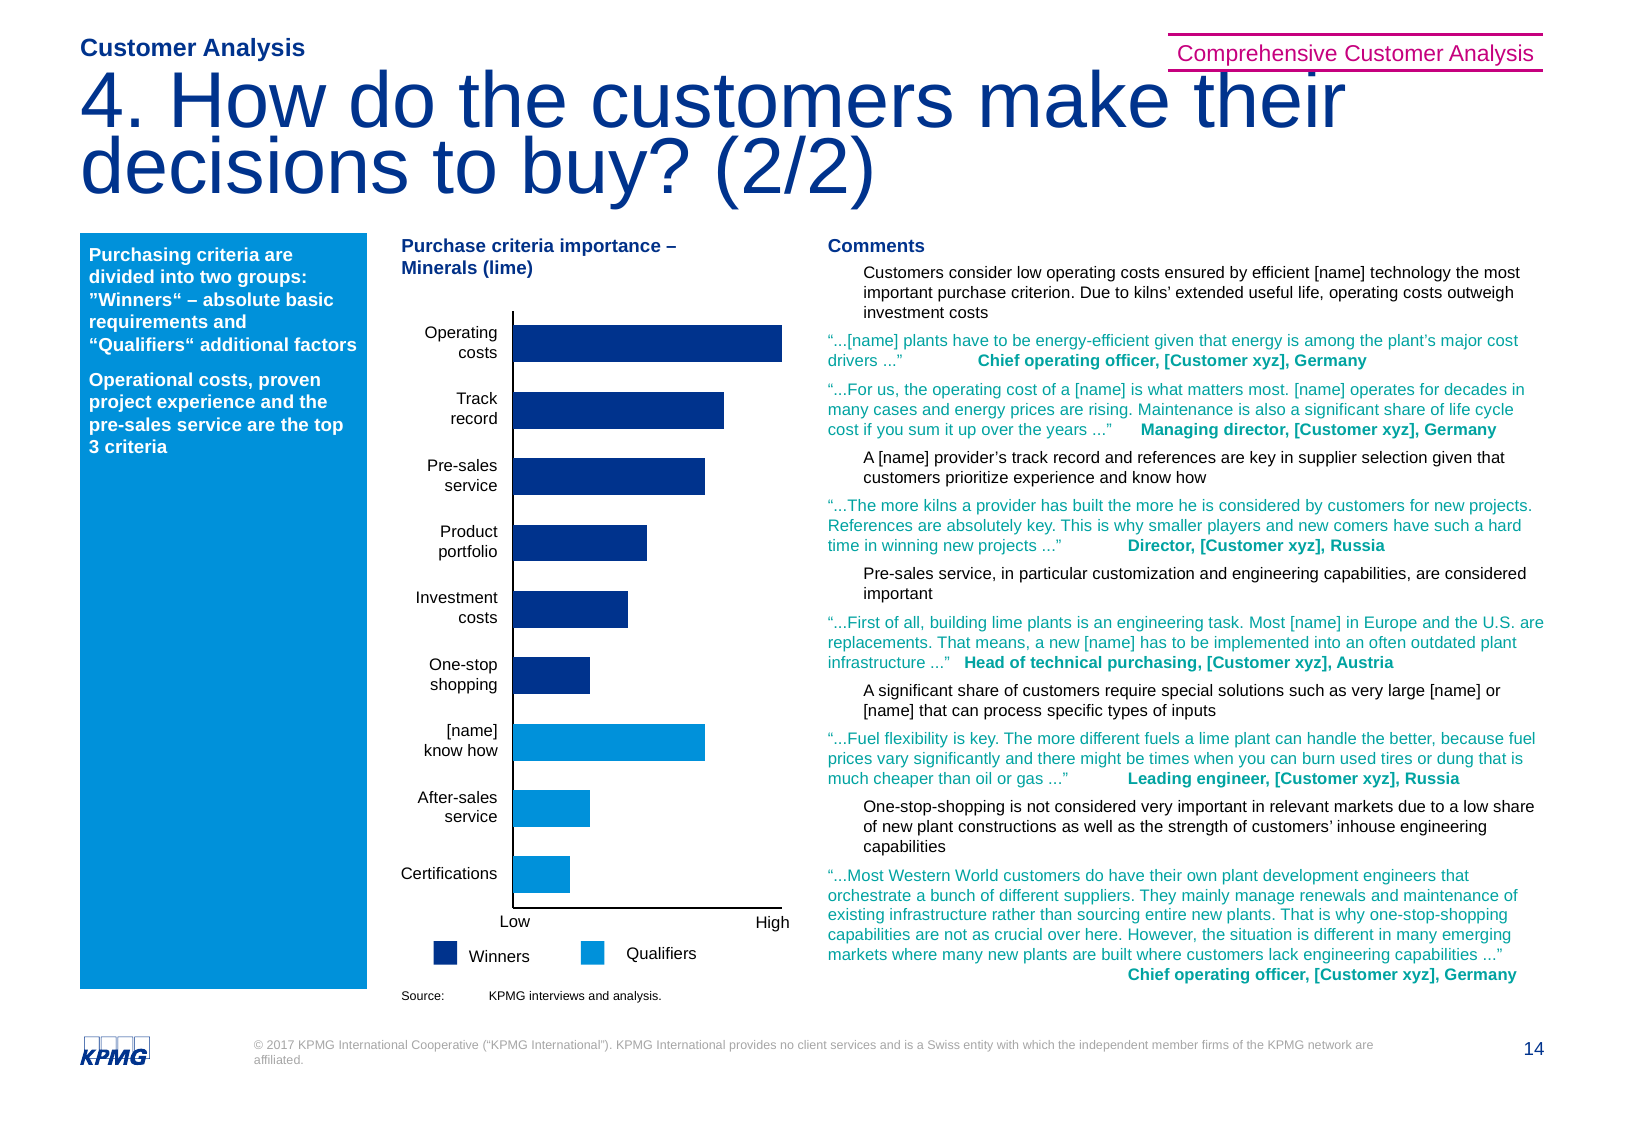

Customer Analysis
Comprehensive Customer Analysis
# 4. How do the customers make their decisions to buy? (2/2)
Purchasing criteria are divided into two groups: ”Winners“ – absolute basic requirements and “Qualifiers“ additional factors
Operational costs, proven project experience and the pre-sales service are the top 3 criteria

Purchase criteria importance –
Minerals (lime)
Comments
Customers consider low operating costs ensured by efficient [name] technology the most important purchase criterion. Due to kilns’ extended useful life, operating costs outweigh investment costs
“...[name] plants have to be energy-efficient given that energy is among the plant’s major cost drivers ...”	Chief operating officer, [Customer xyz], Germany
“...For us, the operating cost of a [name] is what matters most. [name] operates for decades in many cases and energy prices are rising. Maintenance is also a significant share of life cycle cost if you sum it up over the years ...”      Managing director, [Customer xyz], Germany
A [name] provider’s track record and references are key in supplier selection given that customers prioritize experience and know how
“...The more kilns a provider has built the more he is considered by customers for new projects. References are absolutely key. This is why smaller players and new comers have such a hard time in winning new projects ...”	Director, [Customer xyz], Russia
Pre-sales service, in particular customization and engineering capabilities, are considered important
“...First of all, building lime plants is an engineering task. Most [name] in Europe and the U.S. are replacements. That means, a new [name] has to be implemented into an often outdated plant infrastructure ...”   Head of technical purchasing, [Customer xyz], Austria
A significant share of customers require special solutions such as very large [name] or [name] that can process specific types of inputs
“...Fuel flexibility is key. The more different fuels a lime plant can handle the better, because fuel prices vary significantly and there might be times when you can burn used tires or dung that is much cheaper than oil or gas ...”	Leading engineer, [Customer xyz], Russia
One-stop-shopping is not considered very important in relevant markets due to a low share of new plant constructions as well as the strength of customers’ inhouse engineering capabilities
“...Most Western World customers do have their own plant development engineers that orchestrate a bunch of different suppliers. They mainly manage renewals and maintenance of existing infrastructure rather than sourcing entire new plants. That is why one-stop-shopping capabilities are not as crucial over here. However, the situation is different in many emerging markets where many new plants are built where customers lack engineering capabilities ...”
		Chief operating officer, [Customer xyz], Germany

### Chart

| Category |  |
|---|---|
|  | 7.000000000000796 |
|  | 5.500000000000625 |
|  | 5.000000000000568 |
|  | 3.500000000000398 |
|  | 3.000000000000341 |
|  | 2.0000000000002274 |
|  | 5.000000000000568 |
|  | 2.0000000000002274 |
|  | 1.5000000000001705 |
Operating
costs
Track
record
Pre-sales
service
Product
portfolio
Investment
costs
One-stop
shopping
[name]
know how
After-sales
service
Certifications
Low
High
 Qualifiers
 Winners

Source:	KPMG interviews and analysis.